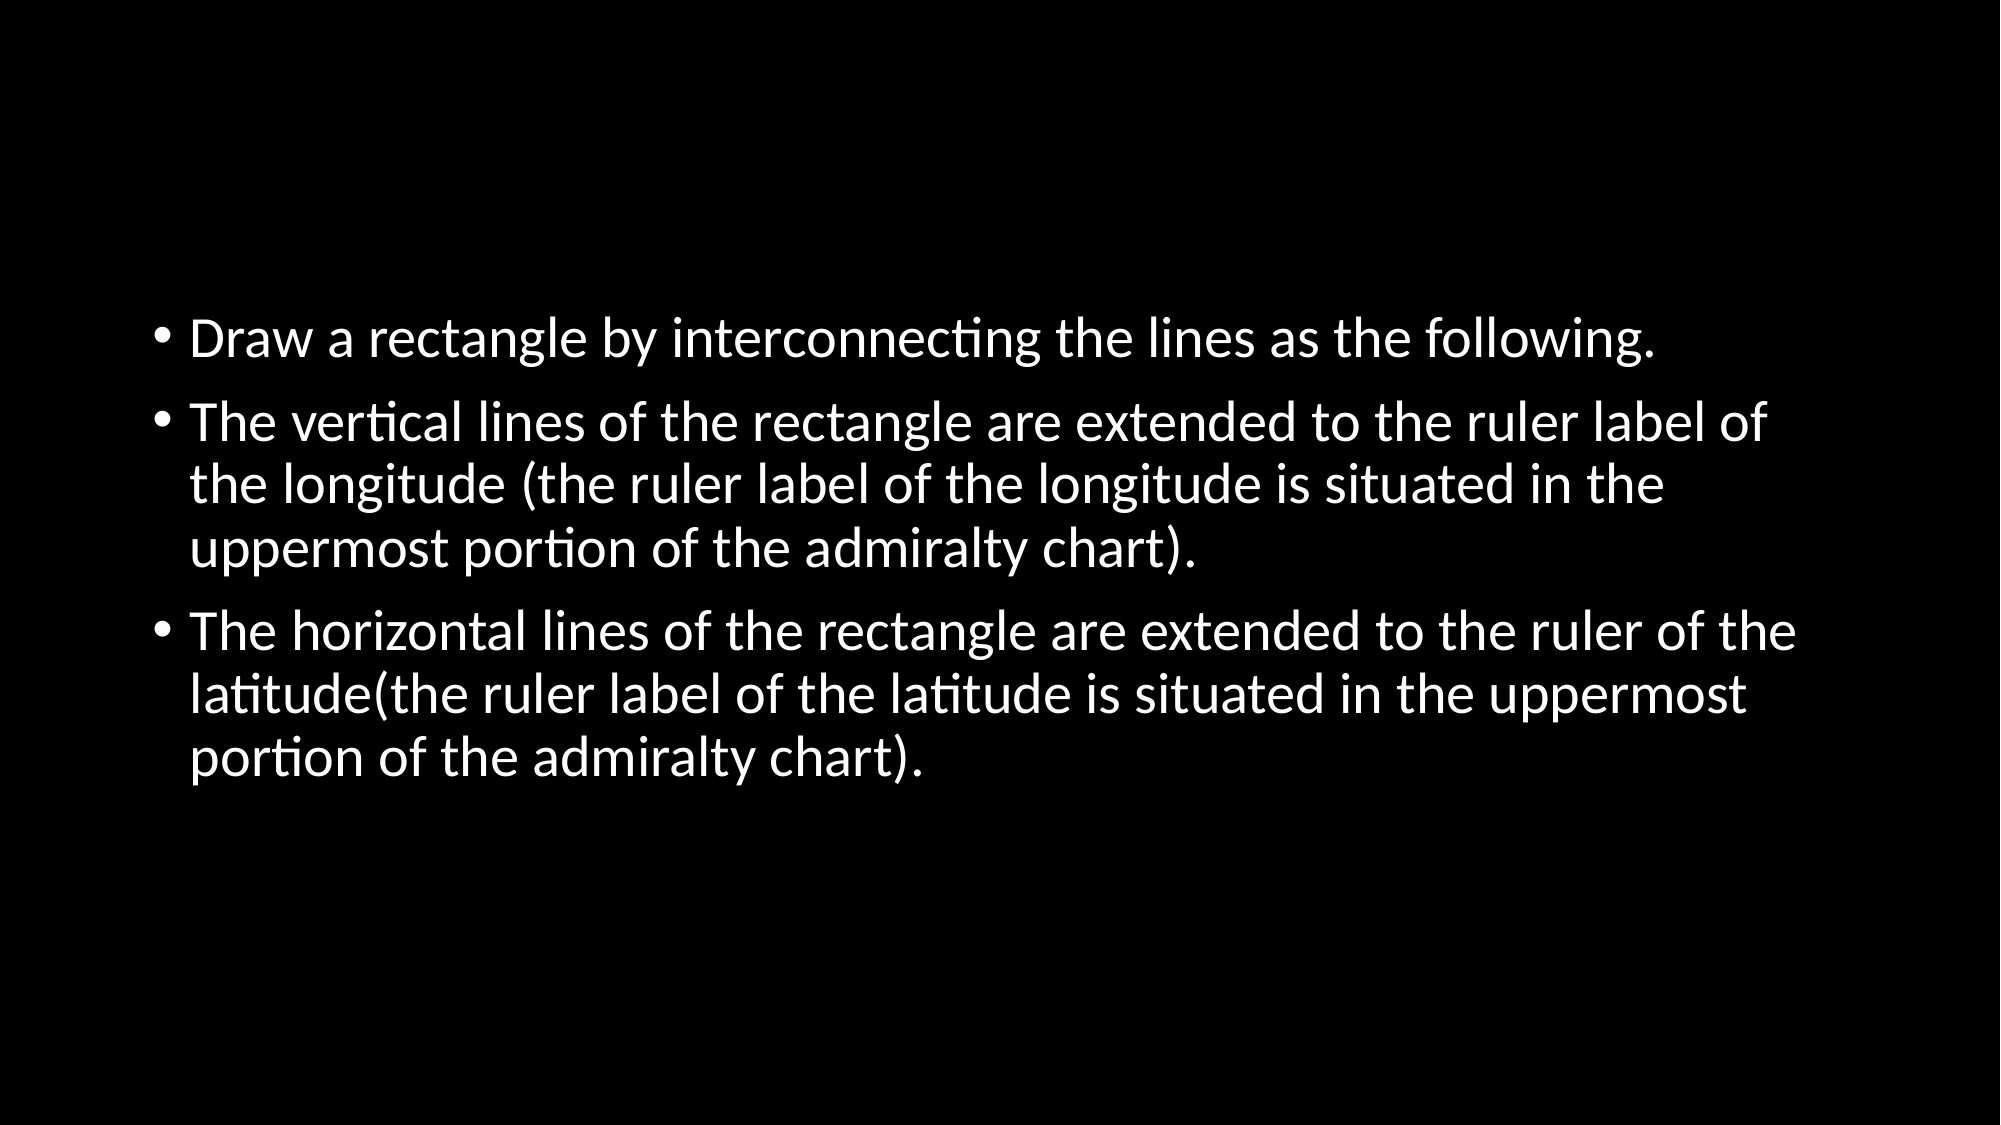

Draw a rectangle by interconnecting the lines as the following.
The vertical lines of the rectangle are extended to the ruler label of the longitude (the ruler label of the longitude is situated in the uppermost portion of the admiralty chart).
The horizontal lines of the rectangle are extended to the ruler of the latitude(the ruler label of the latitude is situated in the uppermost portion of the admiralty chart).